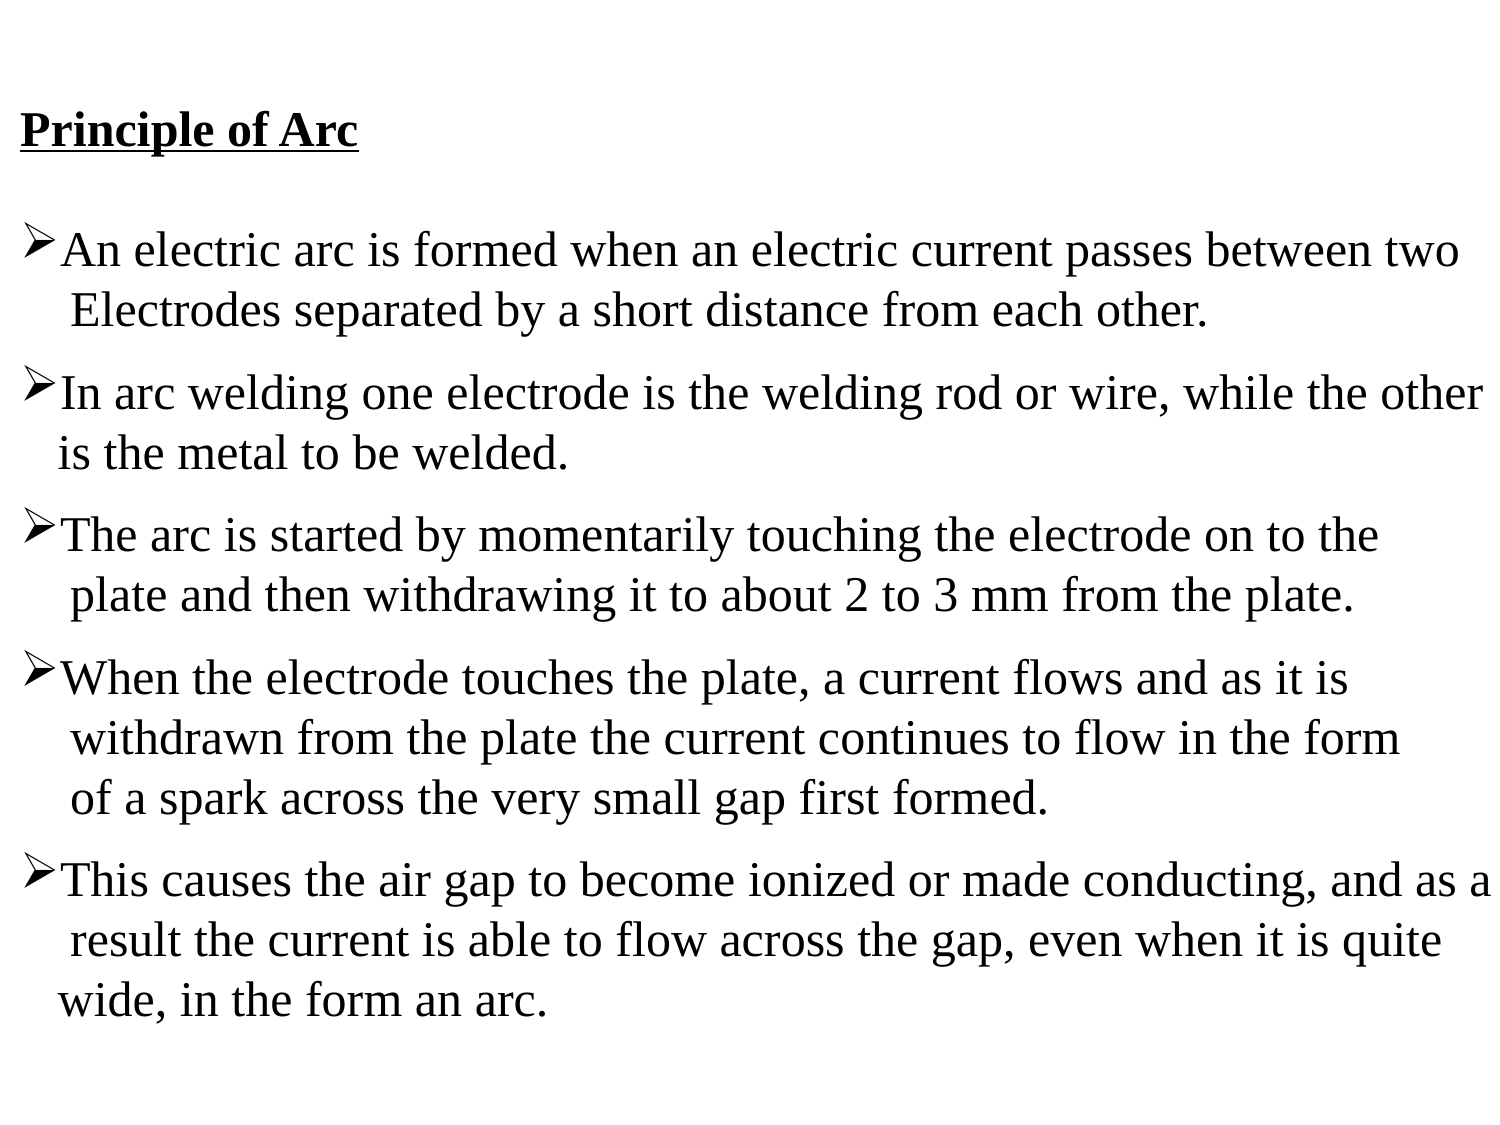

Principle of Arc

An electric arc is formed when an electric current passes between two
    Electrodes separated by a short distance from each other.

In arc welding one electrode is the welding rod or wire, while the other
   is the metal to be welded.

The arc is started by momentarily touching the electrode on to the
    plate and then withdrawing it to about 2 to 3 mm from the plate.

When the electrode touches the plate, a current flows and as it is
    withdrawn from the plate the current continues to flow in the form
    of a spark across the very small gap first formed.

This causes the air gap to become ionized or made conducting, and as a
    result the current is able to flow across the gap, even when it is quite
   wide, in the form an arc.